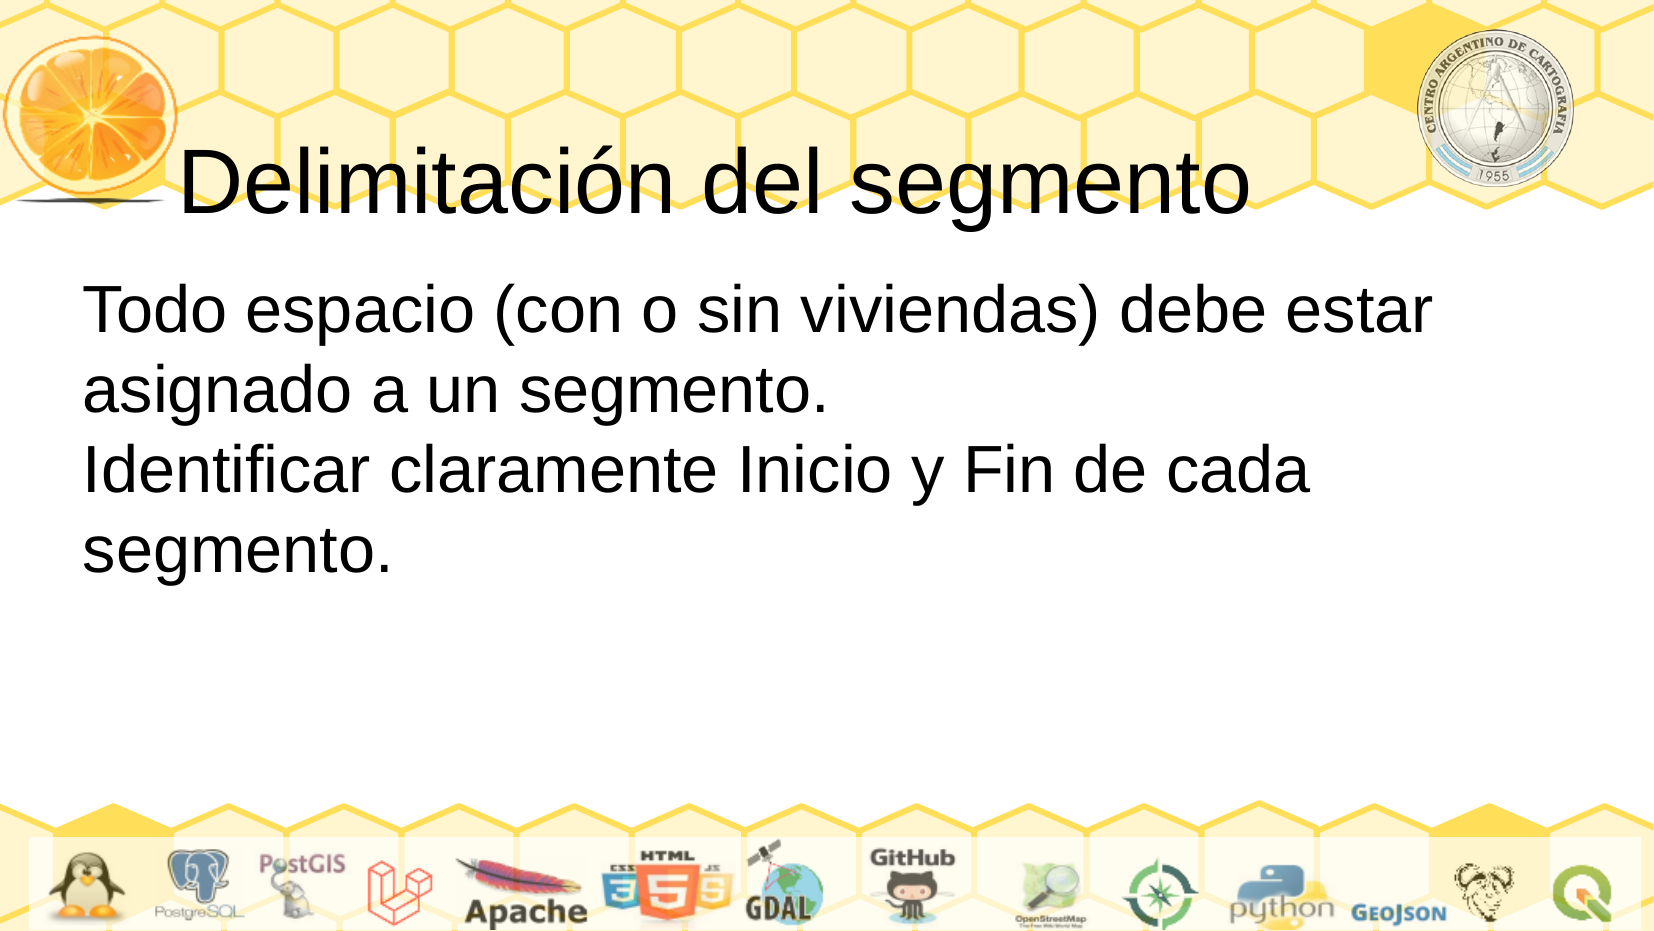

# Delimitación del segmento
Todo espacio (con o sin viviendas) debe estar asignado a un segmento.
Identificar claramente Inicio y Fin de cada segmento.